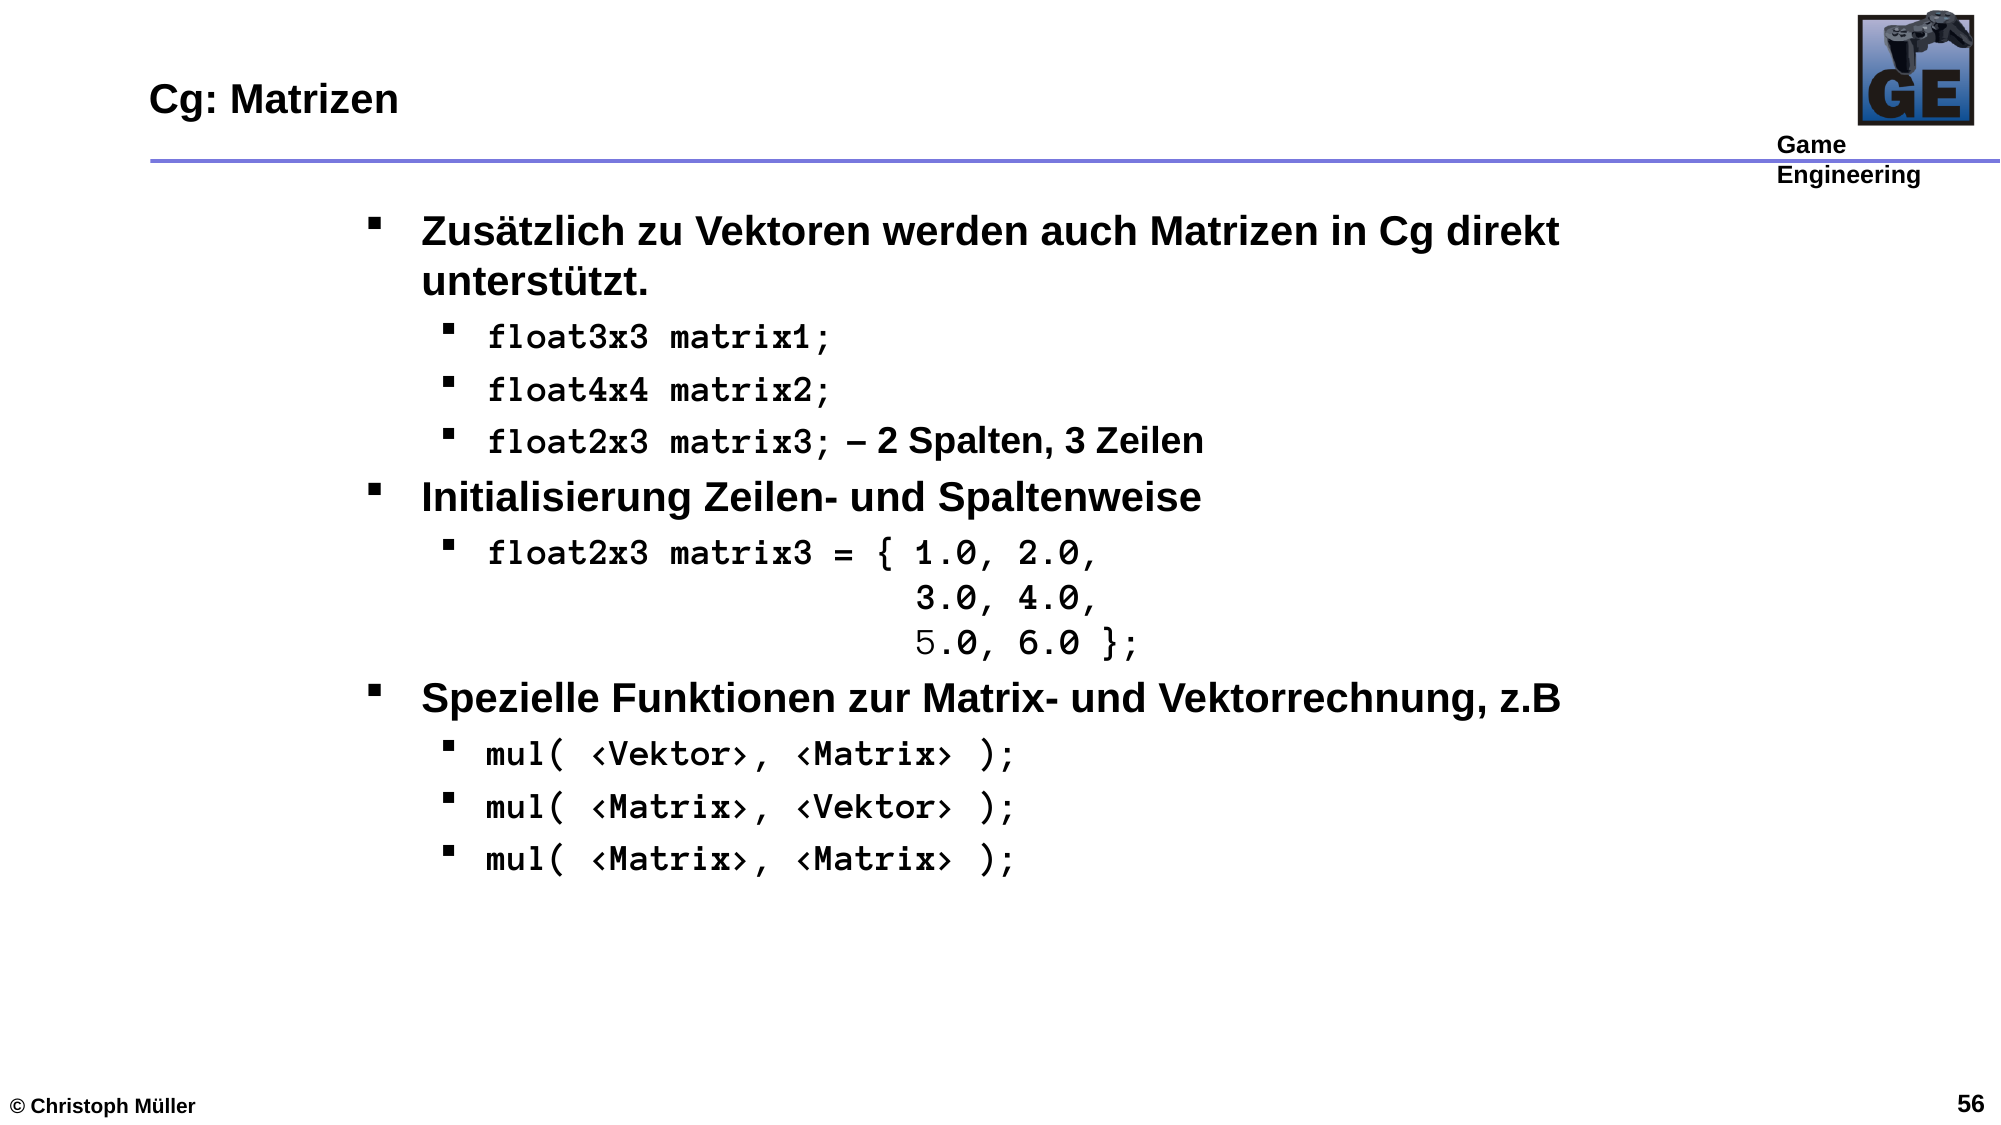

# Cg: Matrizen
Zusätzlich zu Vektoren werden auch Matrizen in Cg direkt unterstützt.
float3x3 matrix1;
float4x4 matrix2;
float2x3 matrix3; – 2 Spalten, 3 Zeilen
Initialisierung Zeilen- und Spaltenweise
float2x3 matrix3 = { 1.0, 2.0,
                     3.0, 4.0,
                     5.0, 6.0 };
Spezielle Funktionen zur Matrix- und Vektorrechnung, z.B
mul( <Vektor>, <Matrix> );
mul( <Matrix>, <Vektor> );
mul( <Matrix>, <Matrix> );